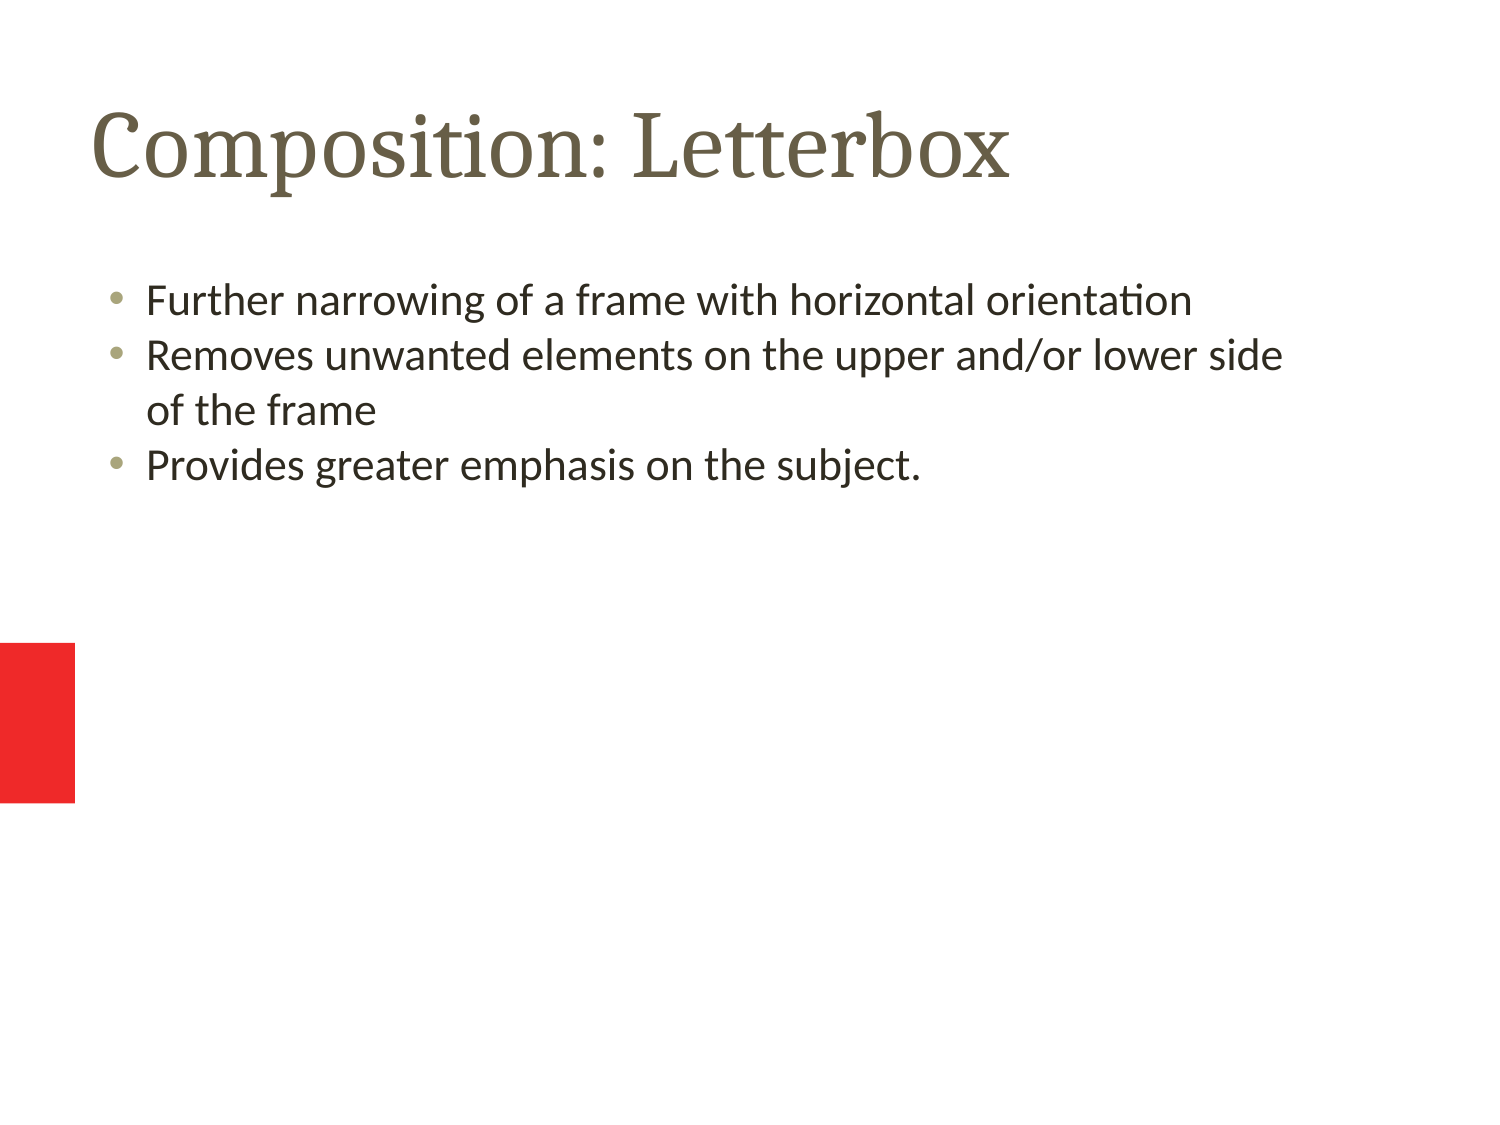

Composition: Letterbox
Further narrowing of a frame with horizontal orientation
Removes unwanted elements on the upper and/or lower side of the frame
Provides greater emphasis on the subject.